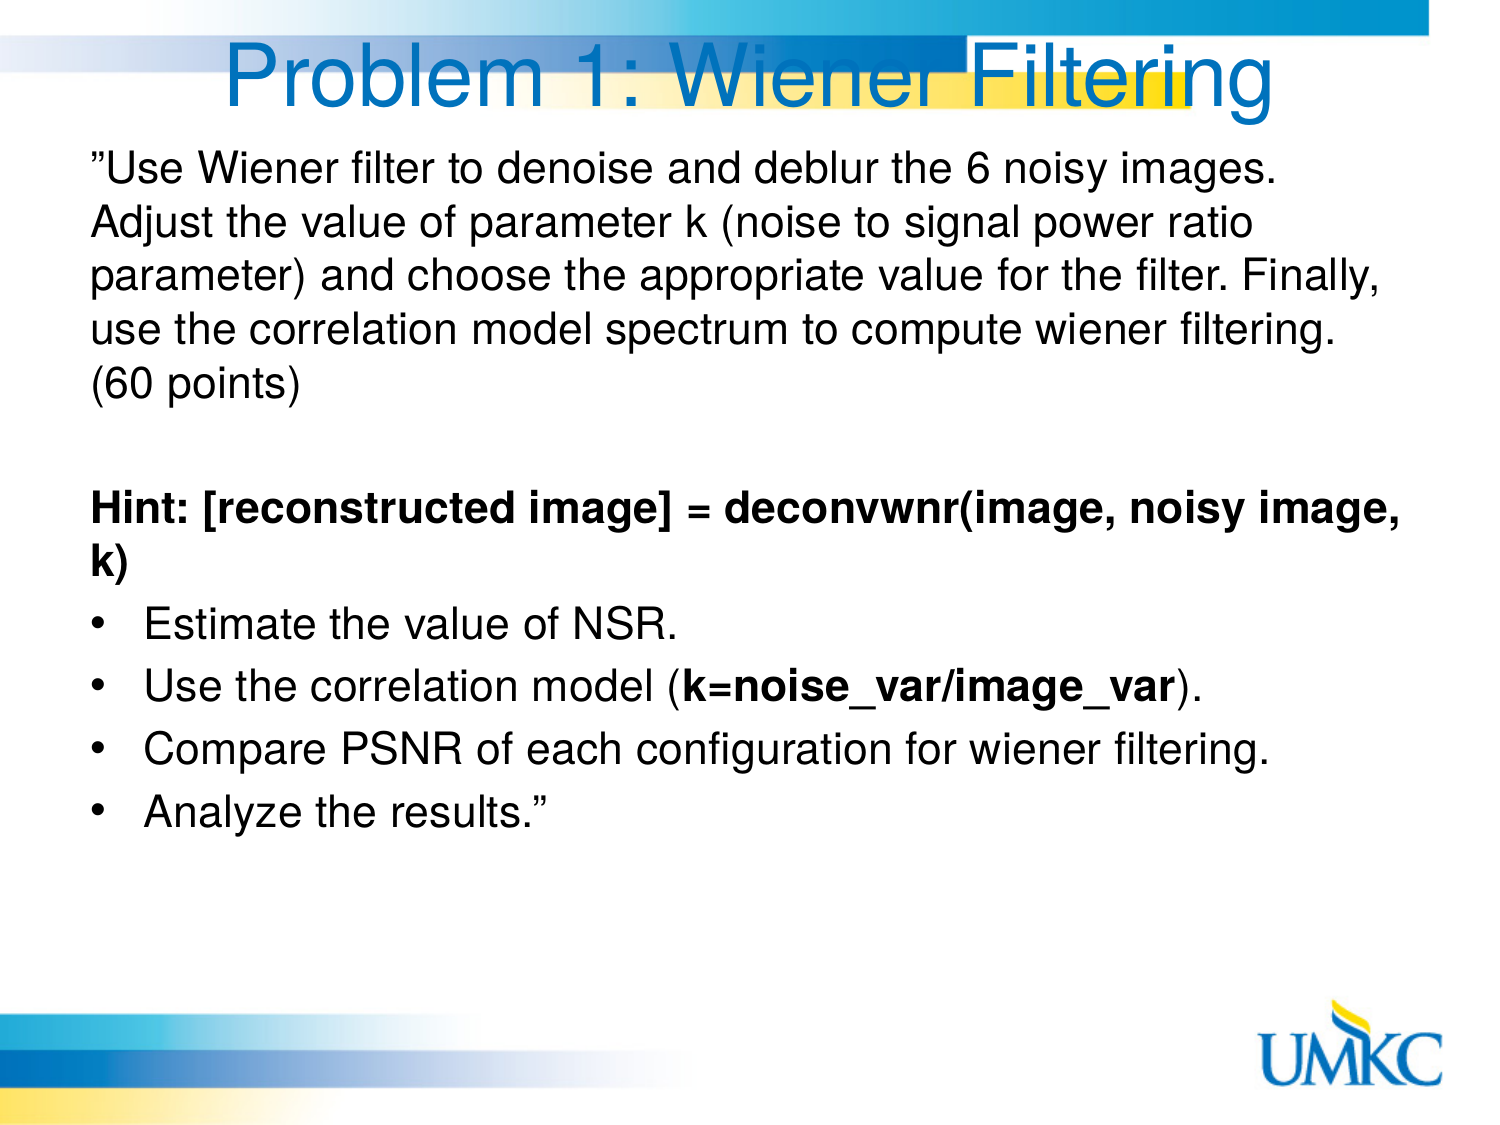

# Problem 1: Wiener Filtering
”Use Wiener filter to denoise and deblur the 6 noisy images. Adjust the value of parameter k (noise to signal power ratio parameter) and choose the appropriate value for the filter. Finally, use the correlation model spectrum to compute wiener filtering. (60 points)

Hint: [reconstructed image] = deconvwnr(image, noisy image, k)
Estimate the value of NSR.
Use the correlation model (k=noise_var/image_var).
Compare PSNR of each configuration for wiener filtering.
Analyze the results.”